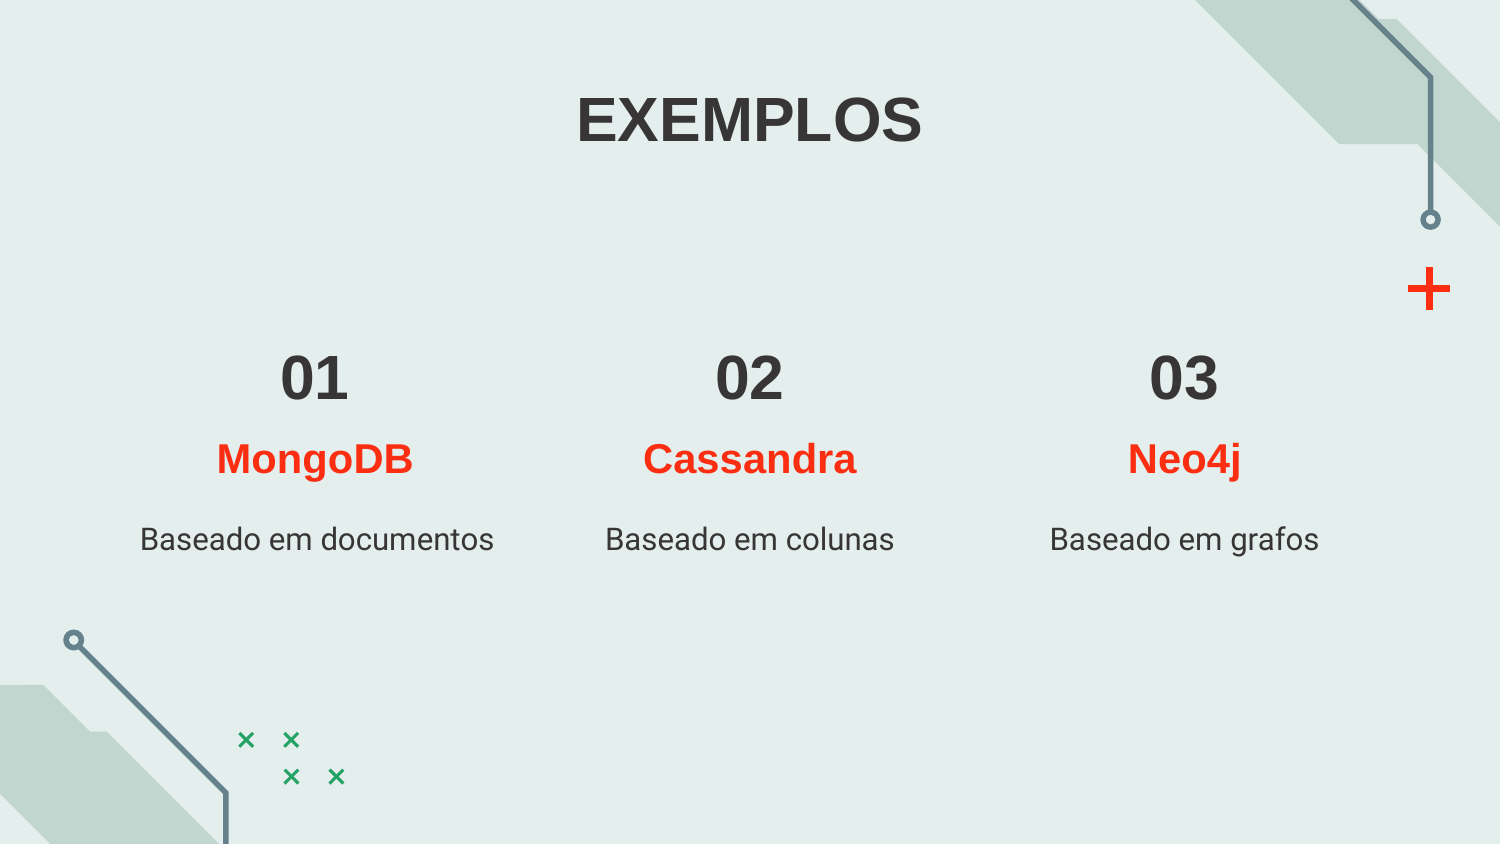

EXEMPLOS
# 01
02
03
MongoDB
Cassandra
Neo4j
Baseado em documentos
Baseado em colunas
Baseado em grafos